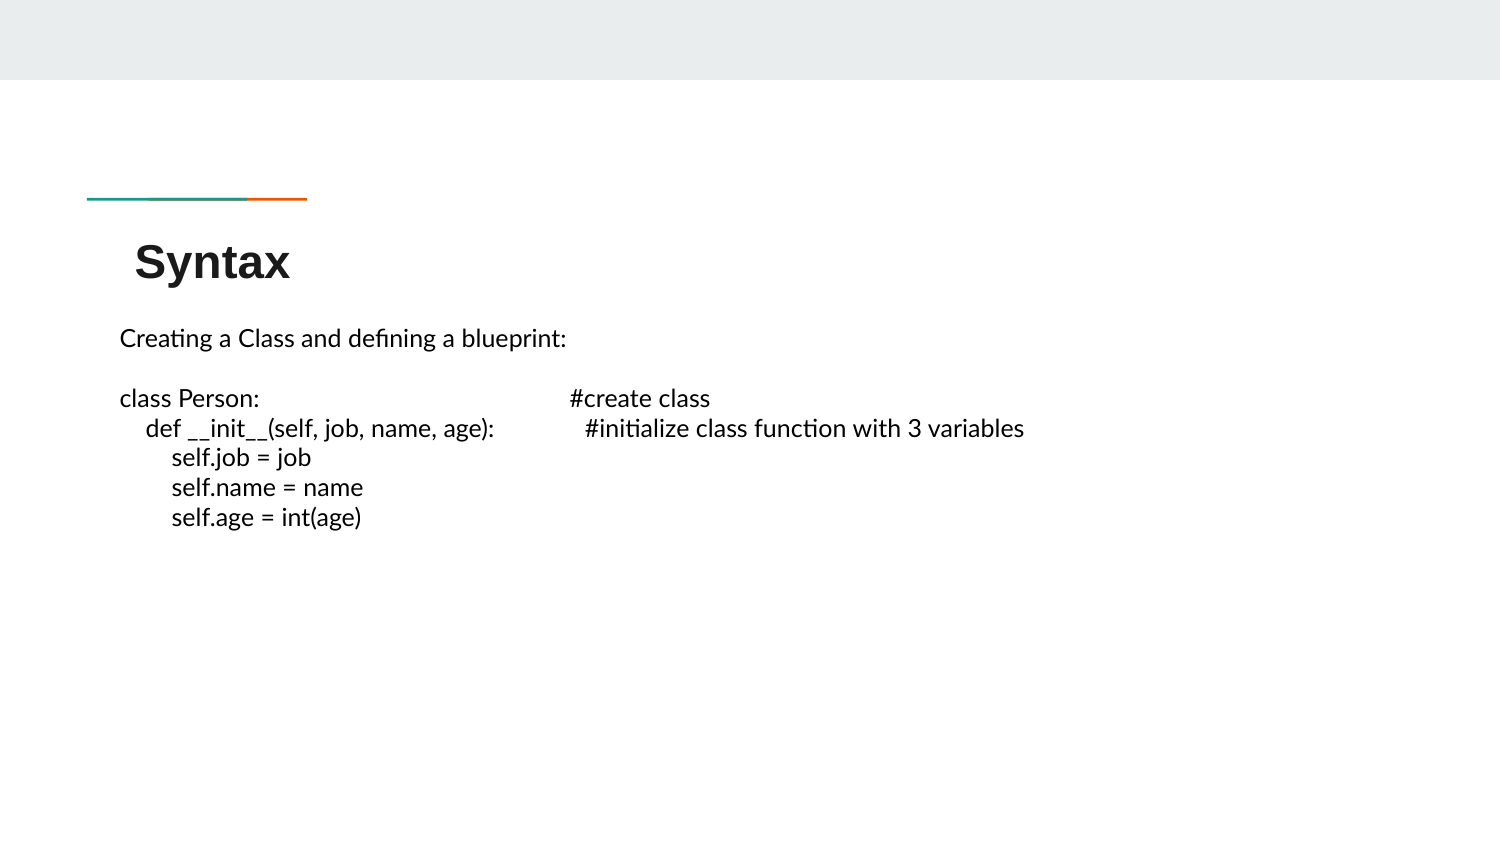

# Syntax
Creating a Class and defining a blueprint:

class Person:			#create class
    def __init__(self, job, name, age):              #initialize class function with 3 variables
        self.job = job
        self.name = name
        self.age = int(age)